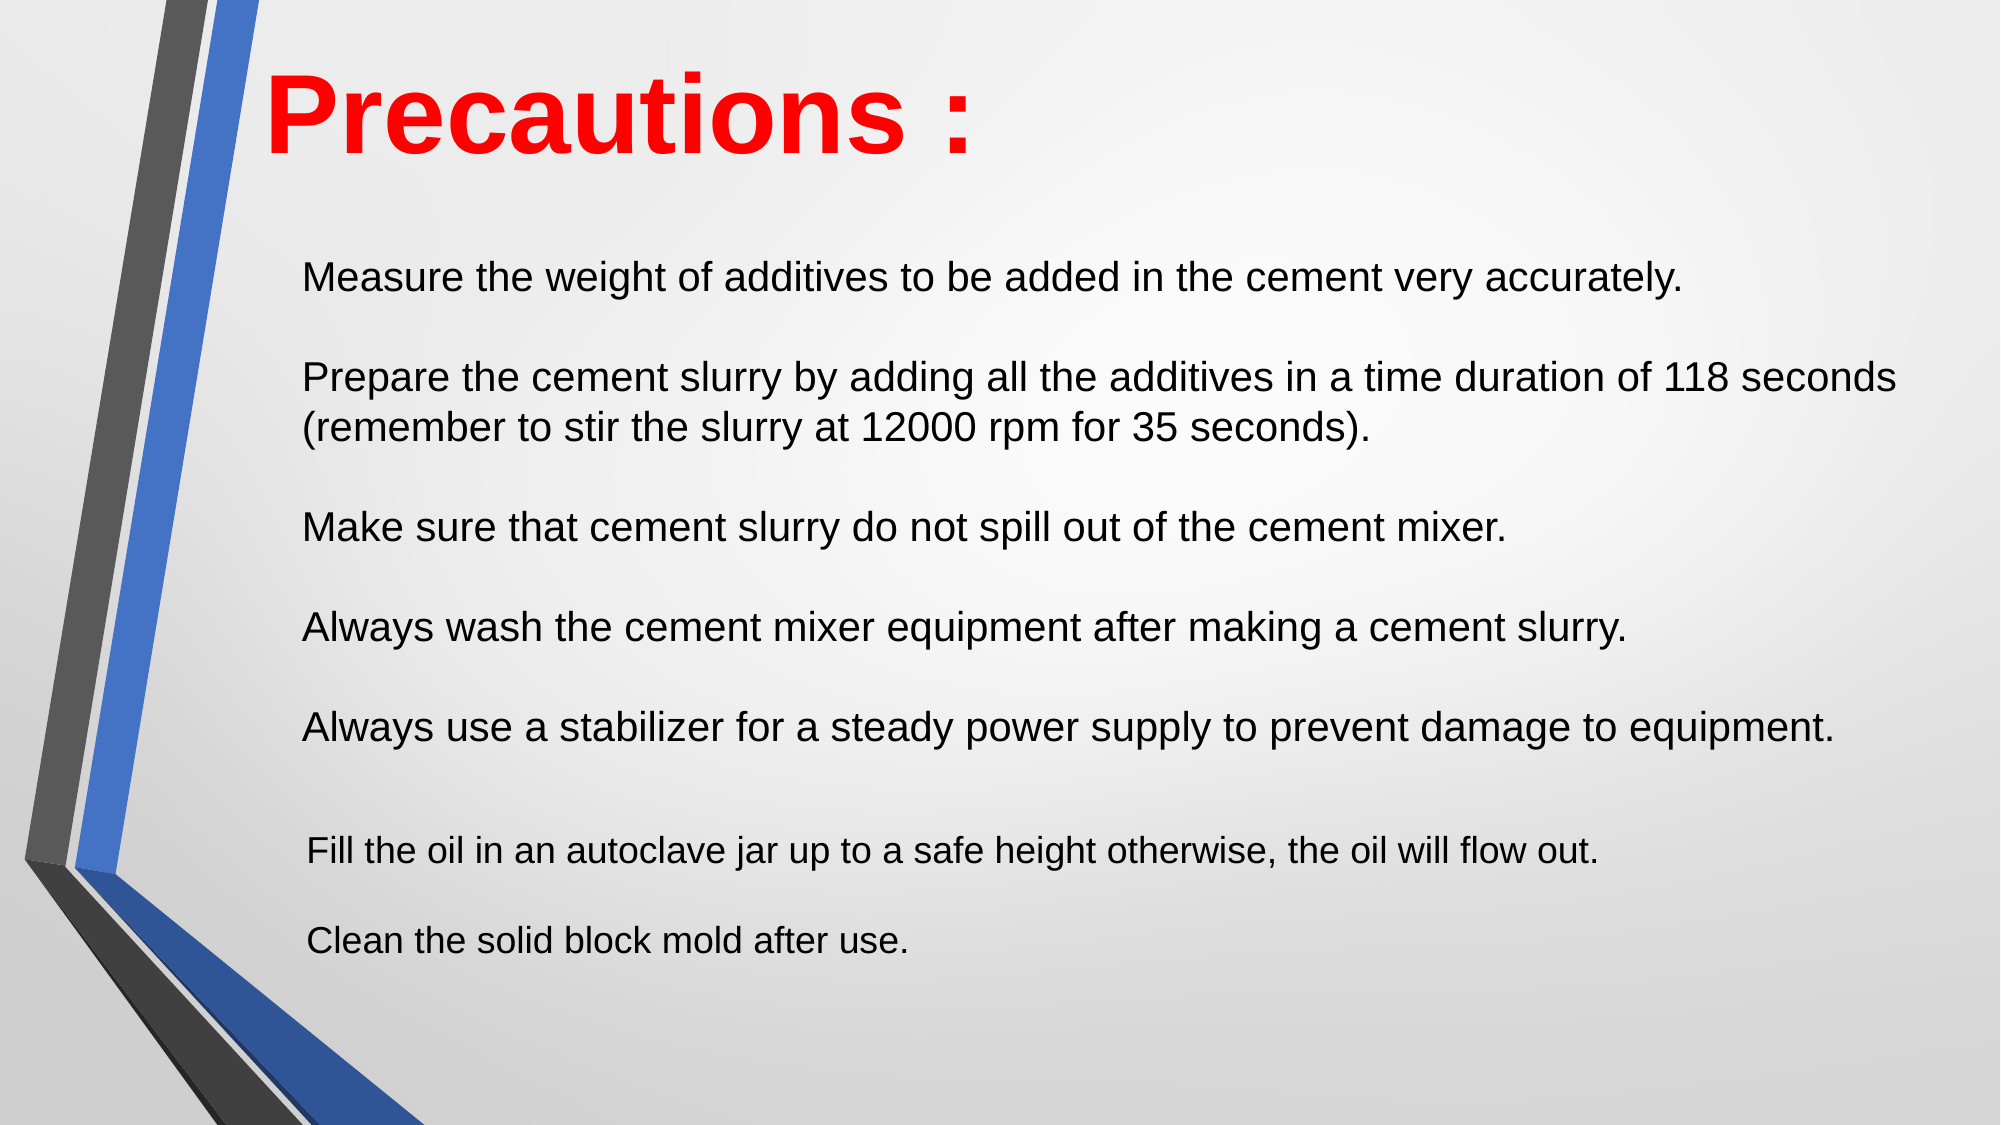

Precautions :
Measure the weight of additives to be added in the cement very accurately.

Prepare the cement slurry by adding all the additives in a time duration of 118 seconds (remember to stir the slurry at 12000 rpm for 35 seconds).

Make sure that cement slurry do not spill out of the cement mixer.

Always wash the cement mixer equipment after making a cement slurry.

Always use a stabilizer for a steady power supply to prevent damage to equipment.
Fill the oil in an autoclave jar up to a safe height otherwise, the oil will flow out.

Clean the solid block mold after use.